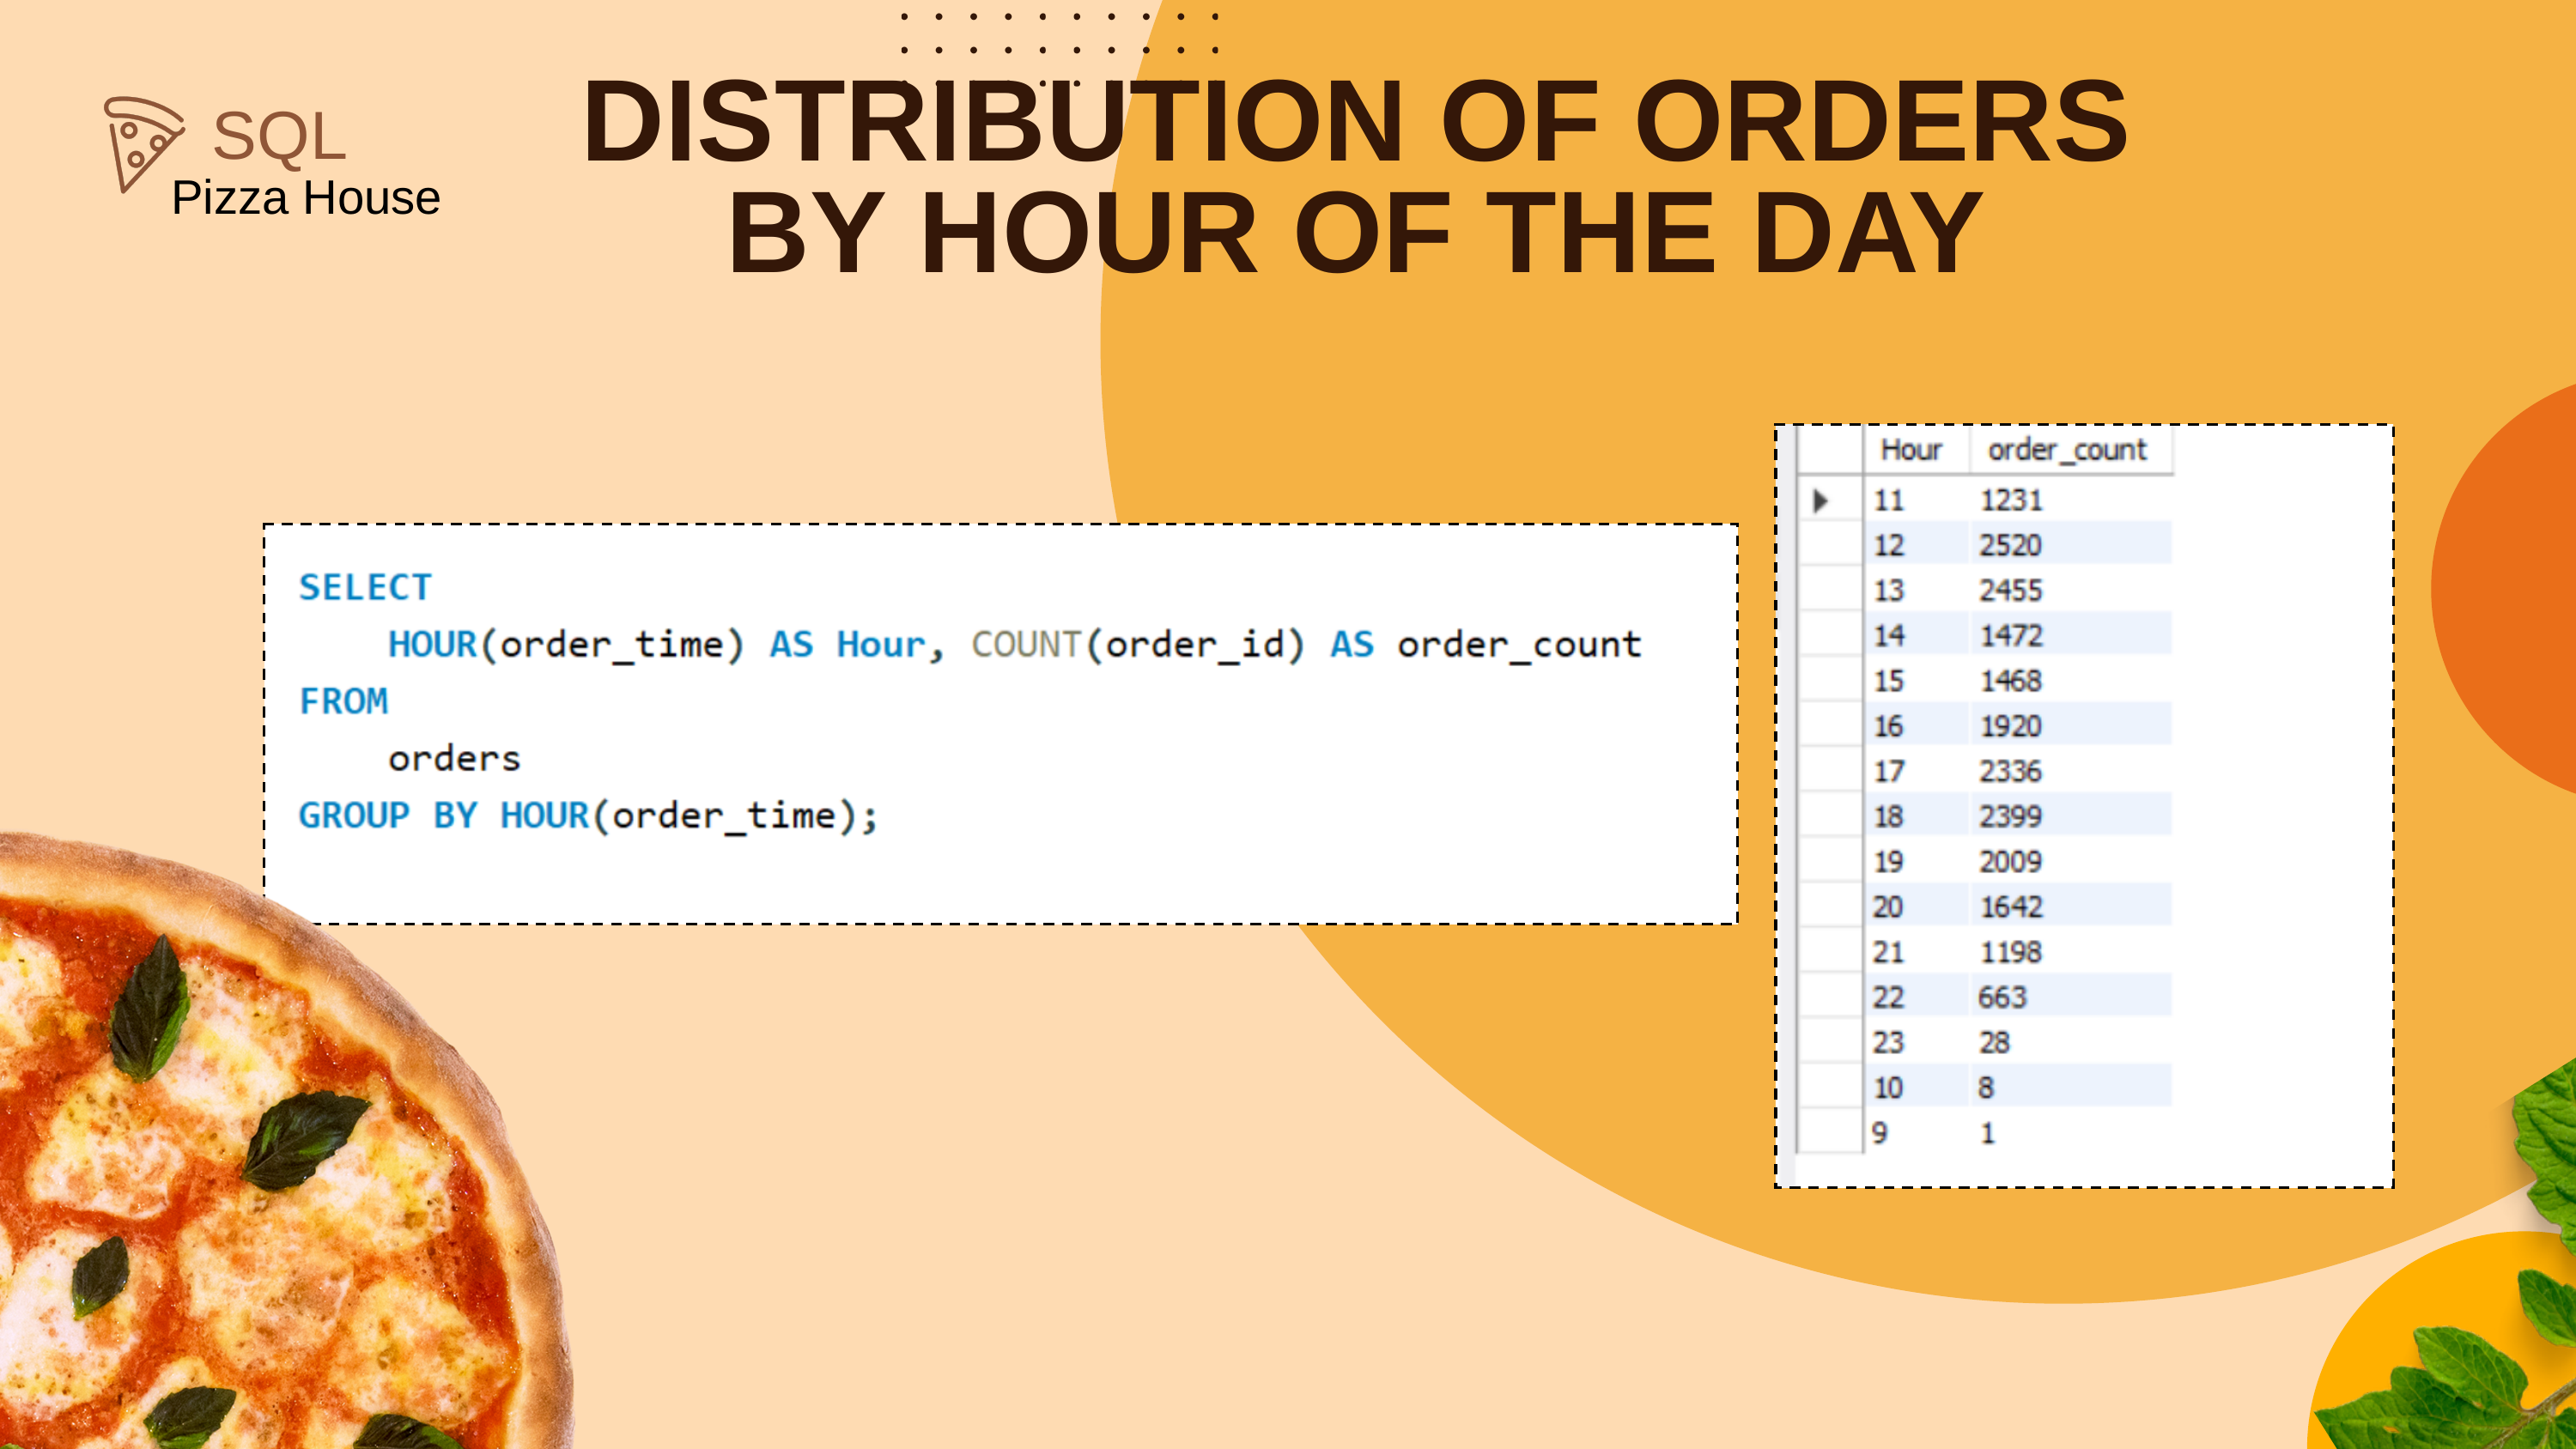

DISTRIBUTION OF ORDERS BY HOUR OF THE DAY

SQL
Pizza House